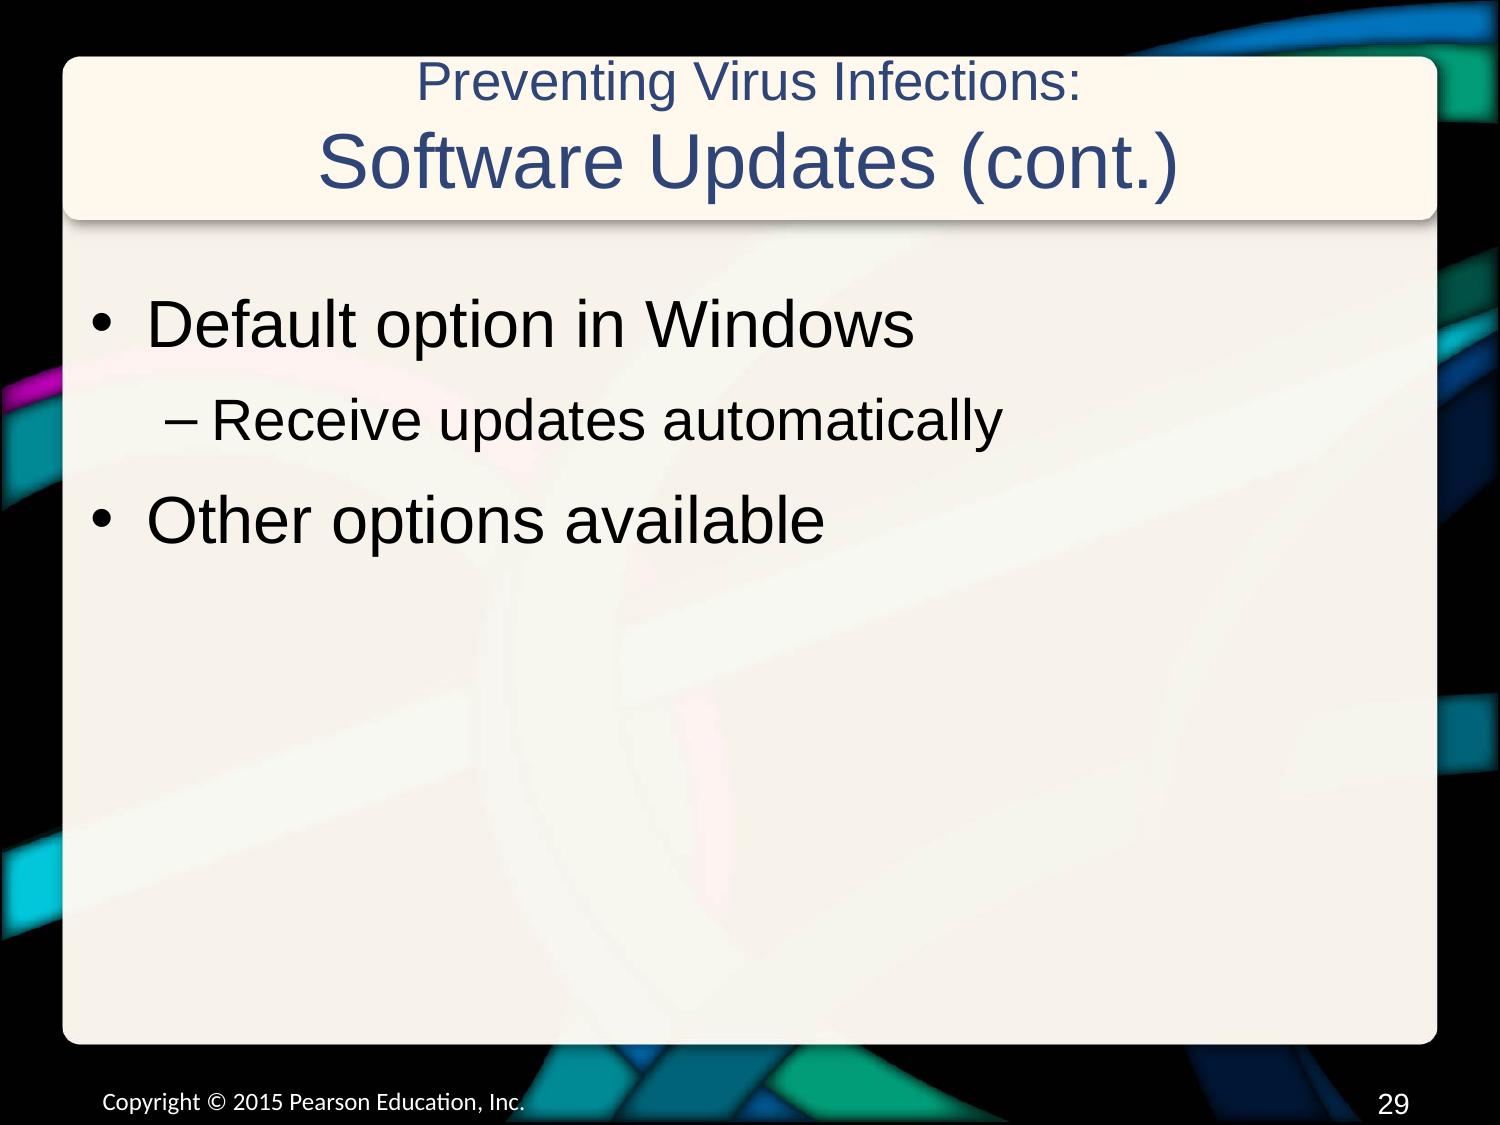

# Preventing Virus Infections: Software Updates (cont.)
Default option in Windows
Receive updates automatically
Other options available
Copyright © 2015 Pearson Education, Inc.
29